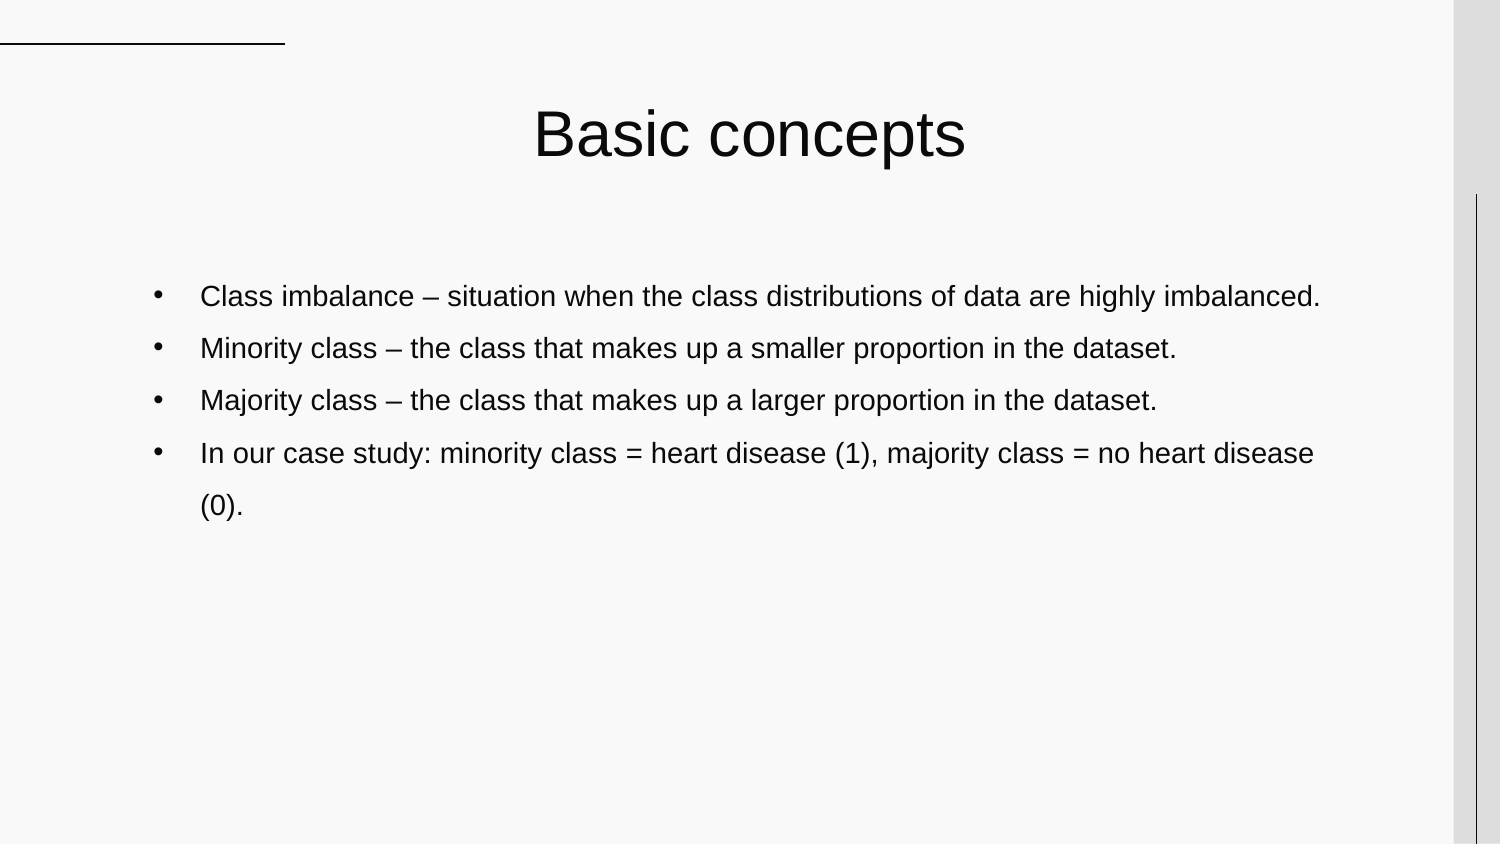

# Basic concepts
Class imbalance – situation when the class distributions of data are highly imbalanced.
Minority class – the class that makes up a smaller proportion in the dataset.
Majority class – the class that makes up a larger proportion in the dataset.
In our case study: minority class = heart disease (1), majority class = no heart disease (0).